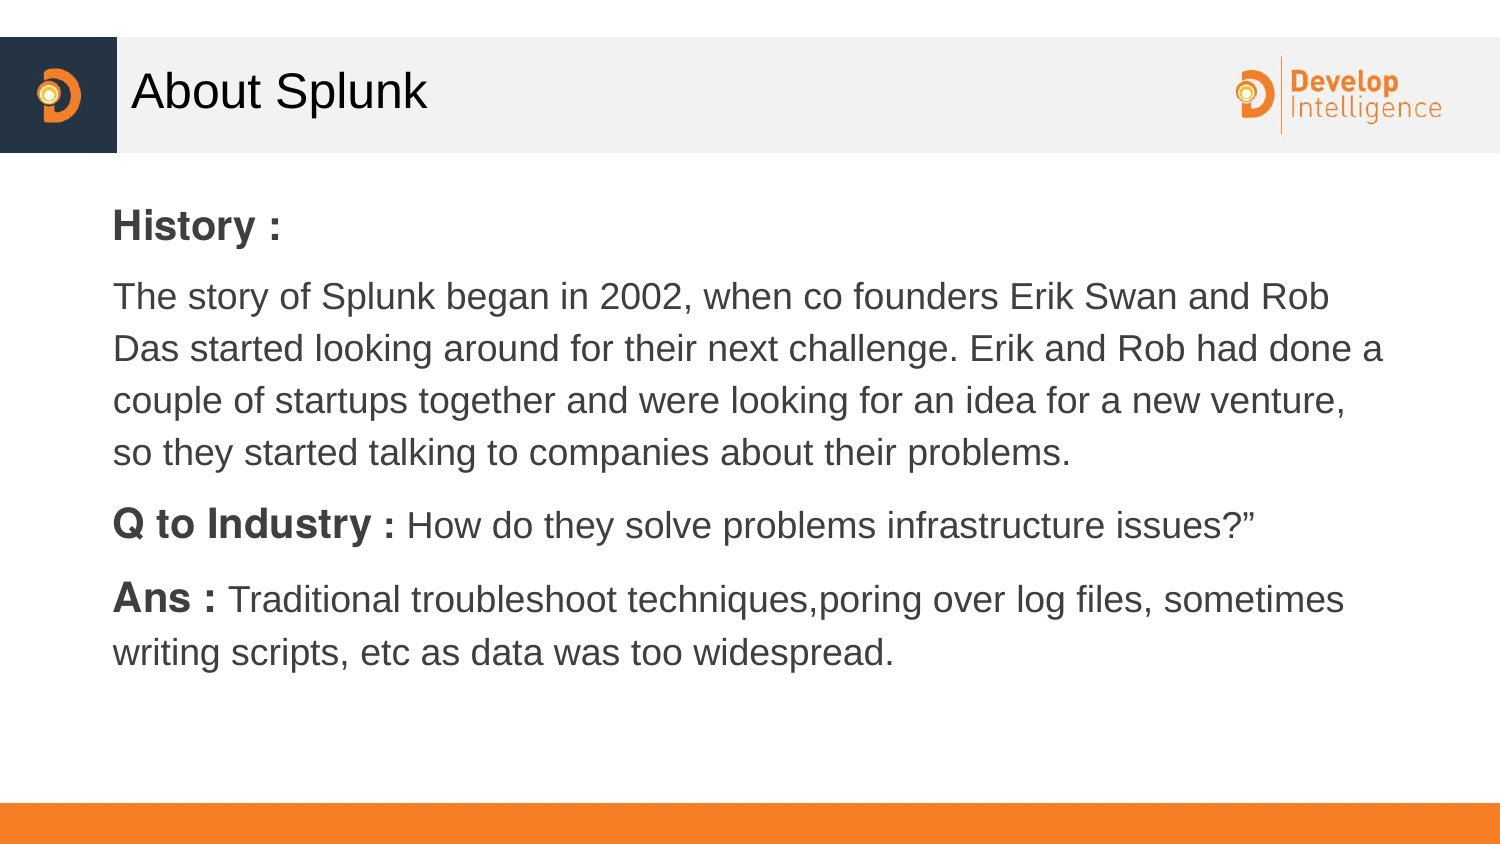

# About Splunk
History :
The story of Splunk began in 2002, when co founders Erik Swan and Rob Das started looking around for their next challenge. Erik and Rob had done a couple of startups together and were looking for an idea for a new venture, so they started talking to companies about their problems.
Q to Industry : How do they solve problems infrastructure issues?”
Ans : Traditional troubleshoot techniques,poring over log files, sometimes writing scripts, etc as data was too widespread.